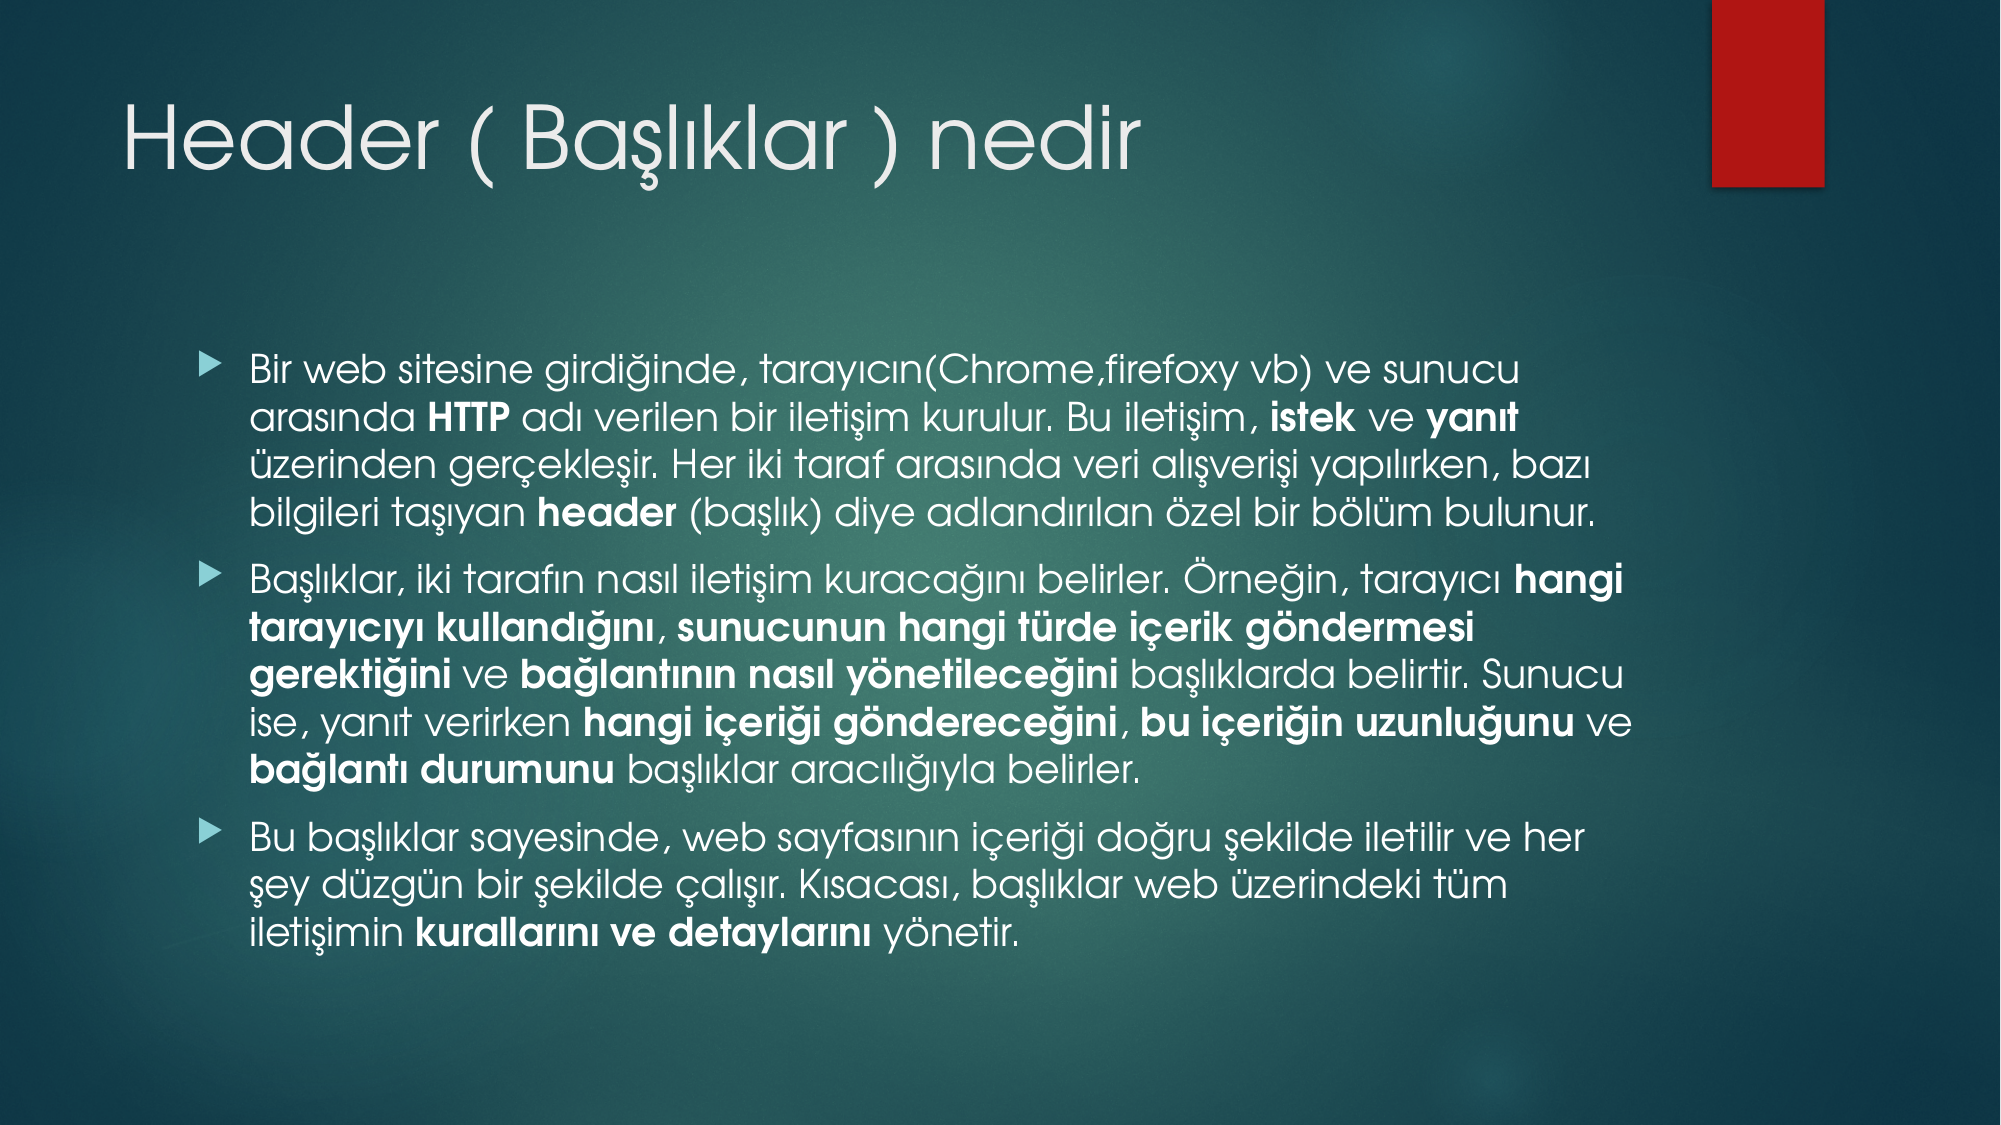

# Header ( Başlıklar ) nedir
Bir web sitesine girdiğinde, tarayıcın(Chrome,firefoxy vb) ve sunucu arasında HTTP adı verilen bir iletişim kurulur. Bu iletişim, istek ve yanıt üzerinden gerçekleşir. Her iki taraf arasında veri alışverişi yapılırken, bazı bilgileri taşıyan header (başlık) diye adlandırılan özel bir bölüm bulunur.
Başlıklar, iki tarafın nasıl iletişim kuracağını belirler. Örneğin, tarayıcı hangi tarayıcıyı kullandığını, sunucunun hangi türde içerik göndermesi gerektiğini ve bağlantının nasıl yönetileceğini başlıklarda belirtir. Sunucu ise, yanıt verirken hangi içeriği göndereceğini, bu içeriğin uzunluğunu ve bağlantı durumunu başlıklar aracılığıyla belirler.
Bu başlıklar sayesinde, web sayfasının içeriği doğru şekilde iletilir ve her şey düzgün bir şekilde çalışır. Kısacası, başlıklar web üzerindeki tüm iletişimin kurallarını ve detaylarını yönetir.